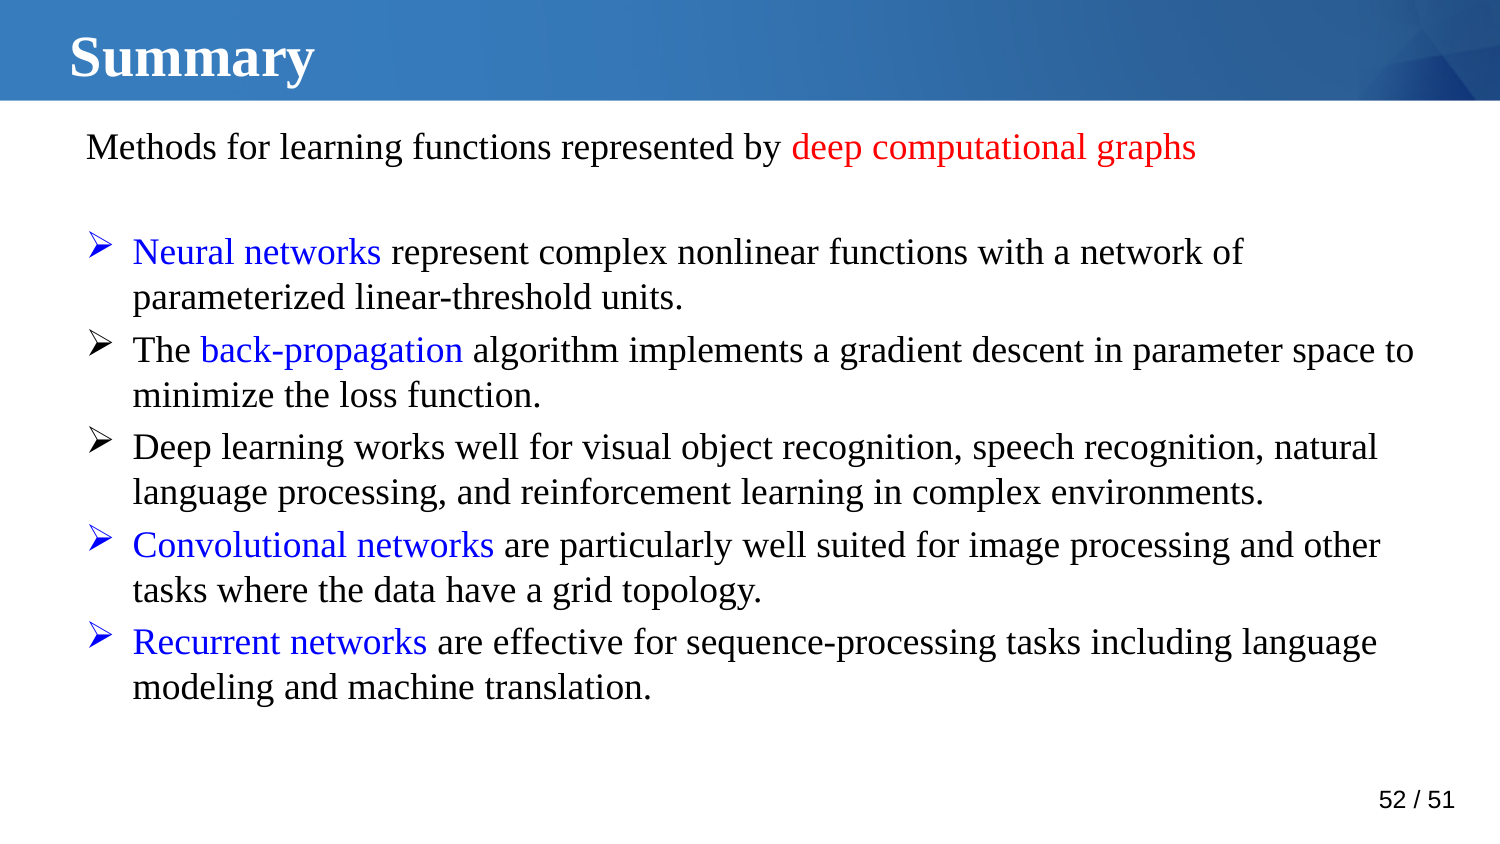

# Summary
Methods for learning functions represented by deep computational graphs

Neural networks represent complex nonlinear functions with a network of parameterized linear-threshold units.
The back-propagation algorithm implements a gradient descent in parameter space to minimize the loss function.
Deep learning works well for visual object recognition, speech recognition, natural language processing, and reinforcement learning in complex environments.
Convolutional networks are particularly well suited for image processing and other tasks where the data have a grid topology.
Recurrent networks are effective for sequence-processing tasks including language modeling and machine translation.